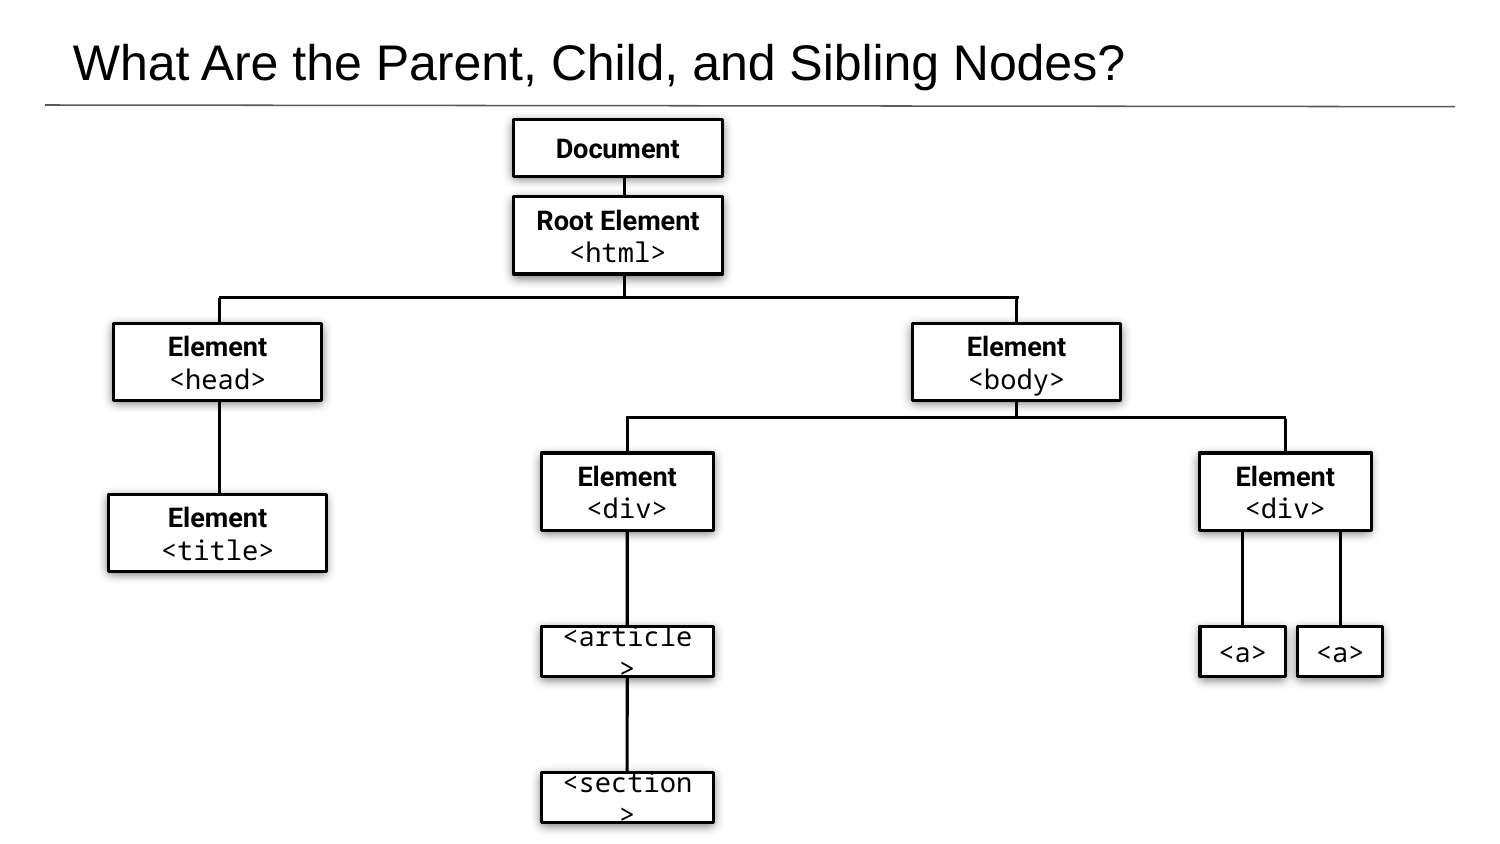

# What Are the Parent, Child, and Sibling Nodes?
Document
Root Element
<html>
Element
<head>
Element
<body>
Element
<div>
Element
<div>
Element
<title>
<a>
<a>
<article>

<section>